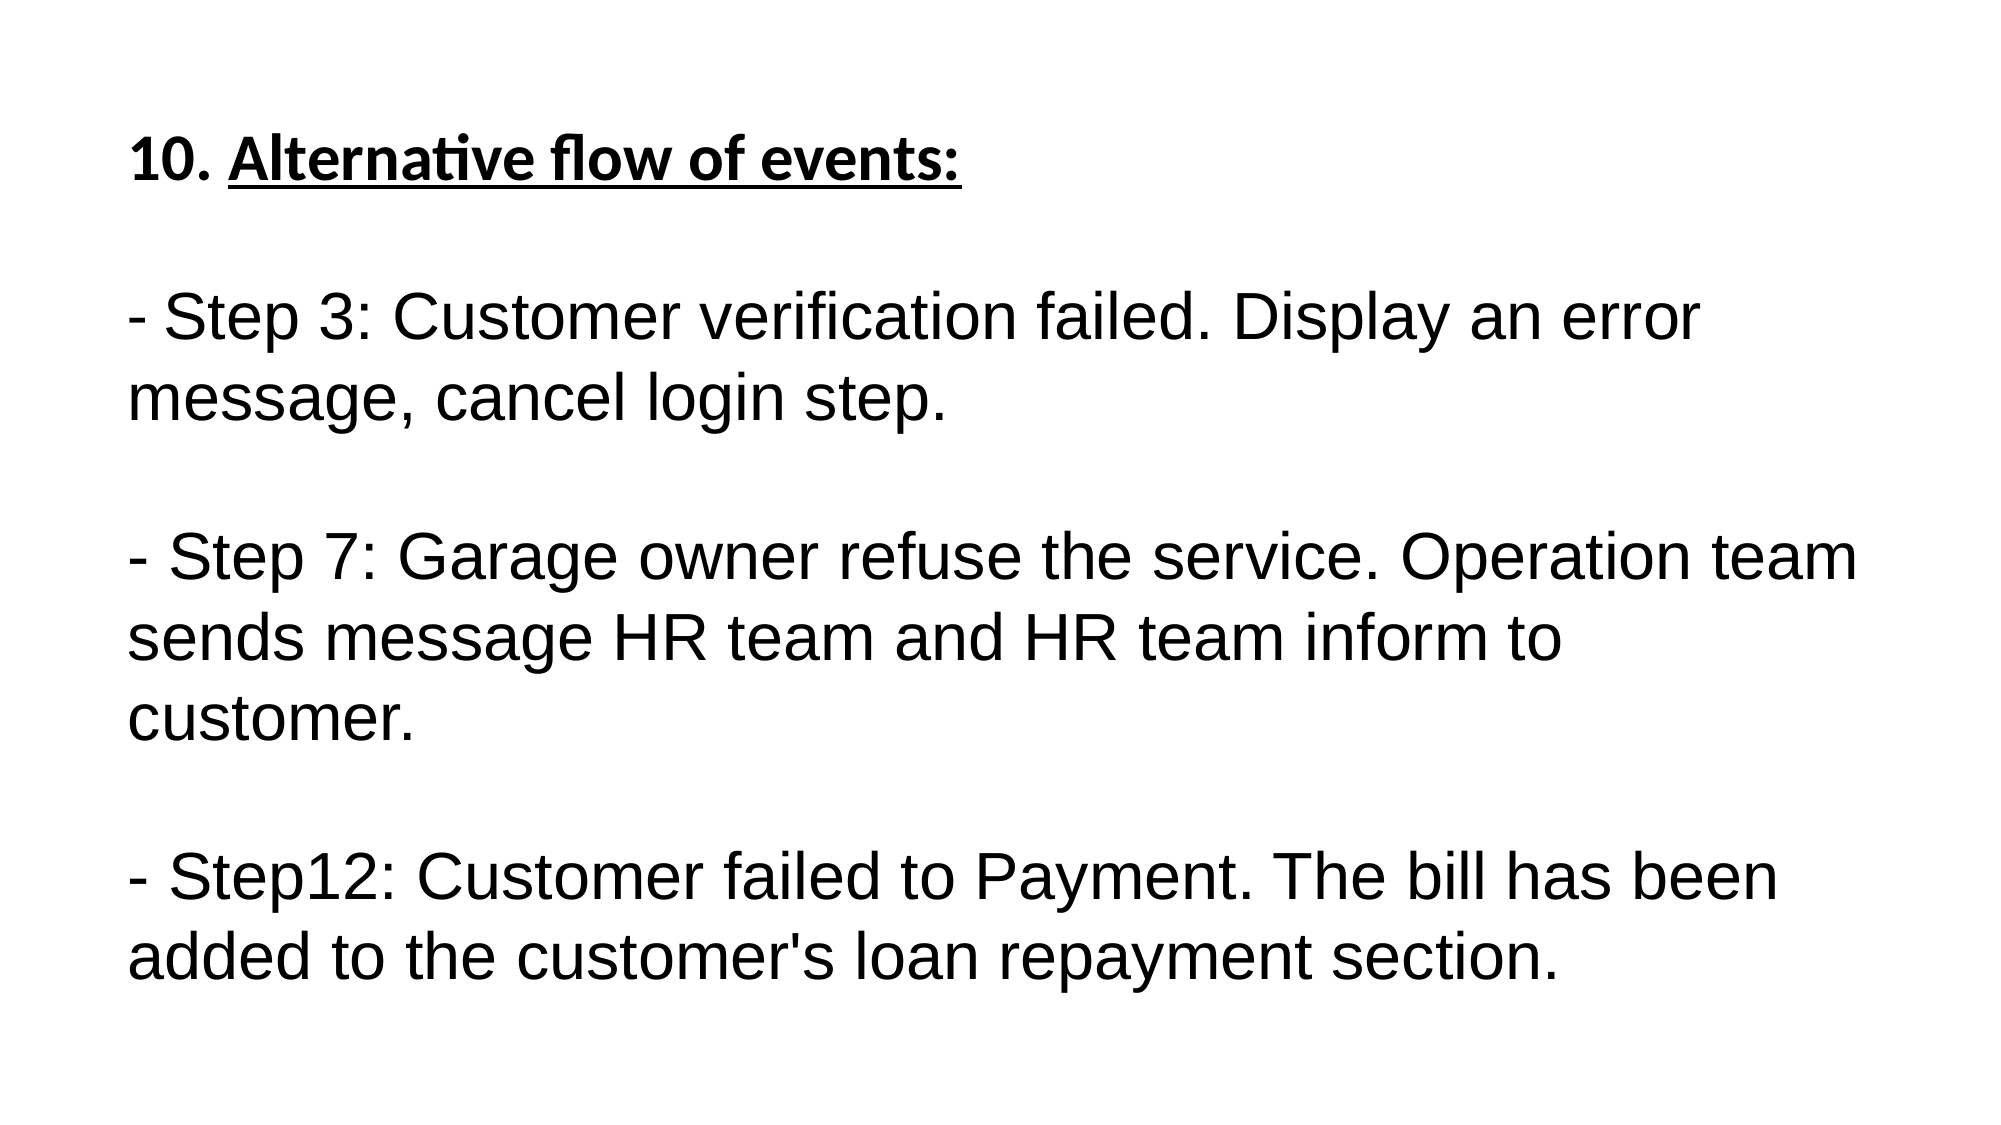

10. Alternative flow of events:
- Step 3: Customer verification failed. Display an error message, cancel login step.
- Step 7: Garage owner refuse the service. Operation team sends message HR team and HR team inform to customer.
- Step12: Customer failed to Payment. The bill has been added to the customer's loan repayment section.